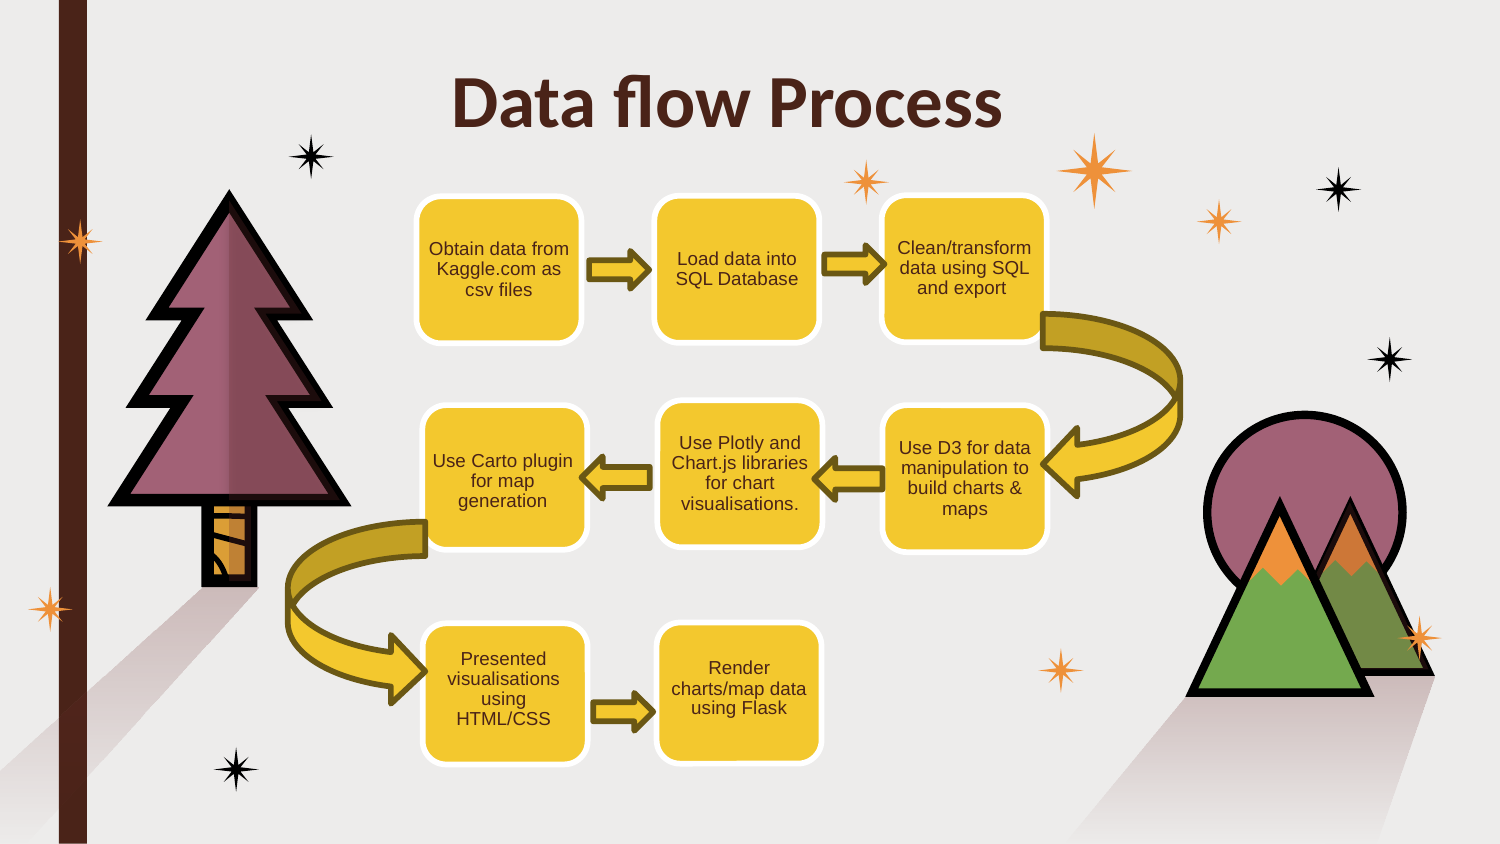

# Data flow Process

Clean/transform data using SQL and export

Load data into SQL Database

Obtain data from Kaggle.com as csv files

Use Plotly and Chart.js libraries for chart visualisations.

Use Carto plugin for map generation

Use D3 for data manipulation to build charts & maps

Render charts/map data using Flask

Presented visualisations using HTML/CSS